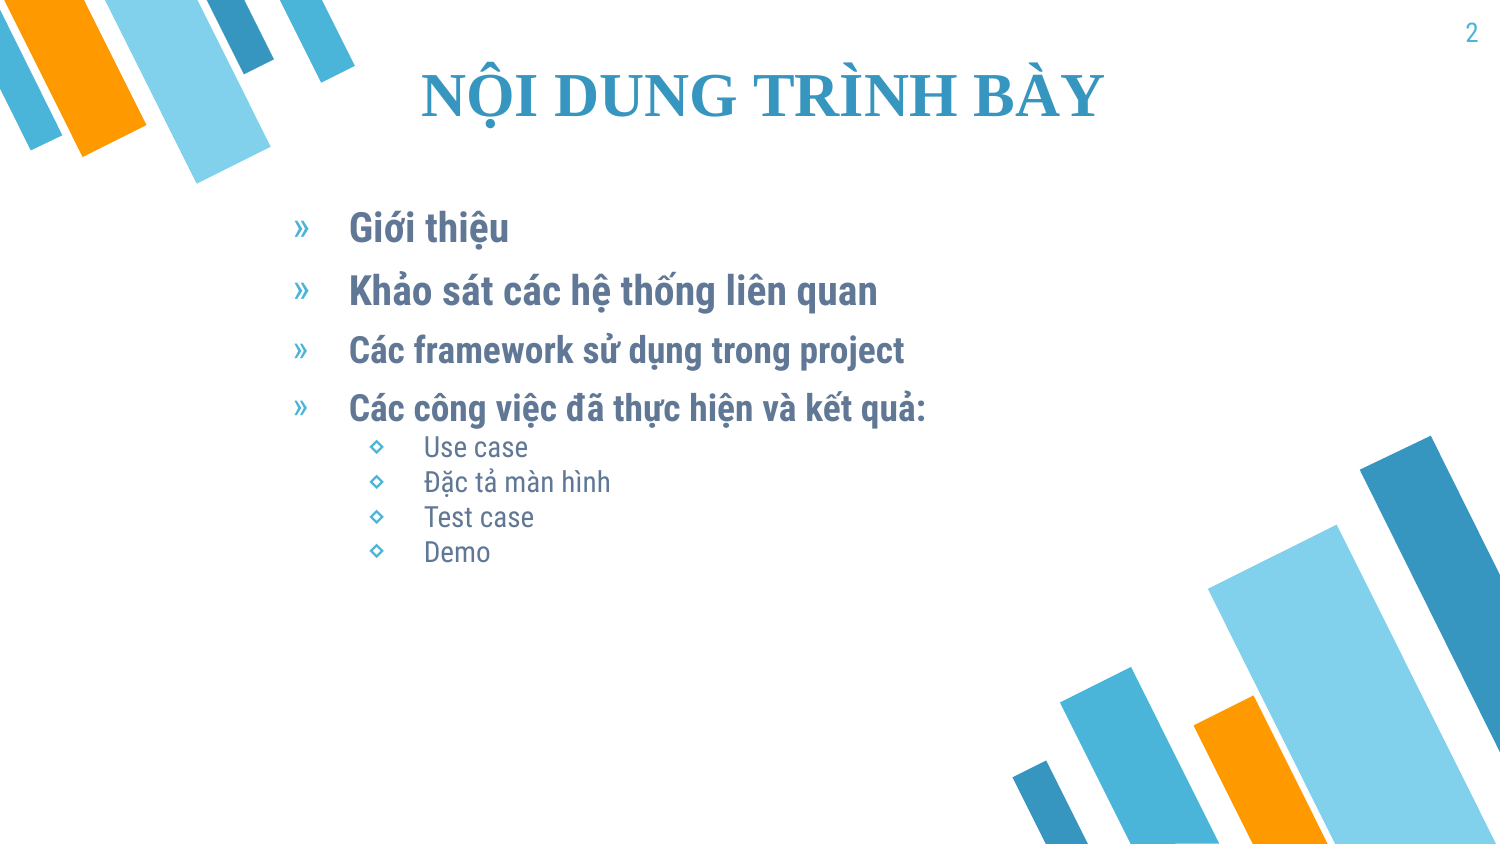

2
# NỘI DUNG TRÌNH BÀY
Giới thiệu
Khảo sát các hệ thống liên quan
Các framework sử dụng trong project
Các công việc đã thực hiện và kết quả:
Use case
Đặc tả màn hình
Test case
Demo